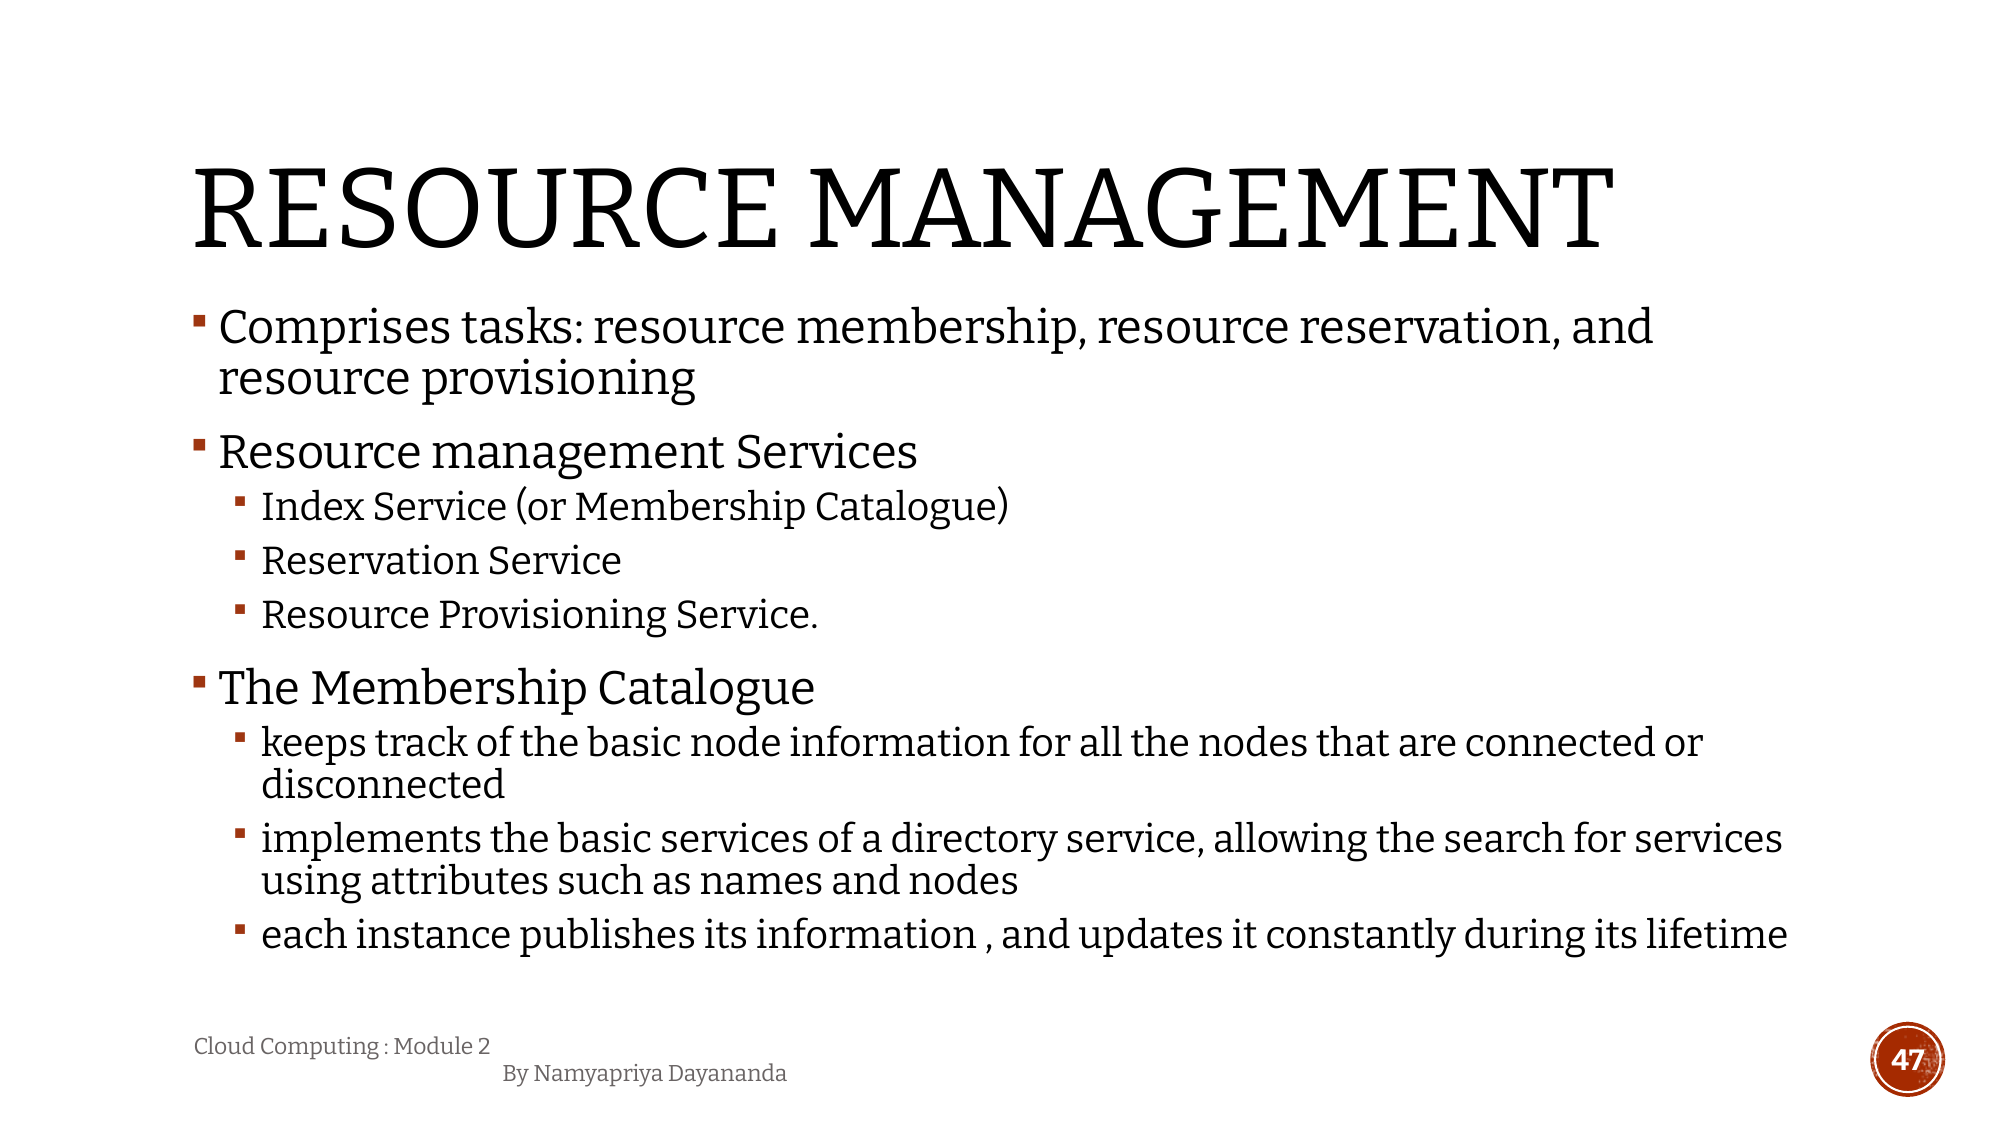

# RESOURCE MANAGEMENT
Comprises tasks: resource membership, resource reservation, and resource provisioning
Resource management Services
Index Service (or Membership Catalogue)
Reservation Service
Resource Provisioning Service.
The Membership Catalogue
keeps track of the basic node information for all the nodes that are connected or disconnected
implements the basic services of a directory service, allowing the search for services using attributes such as names and nodes
each instance publishes its information , and updates it constantly during its lifetime
Cloud Computing : Module 2                                                 									  By Namyapriya Dayananda
47